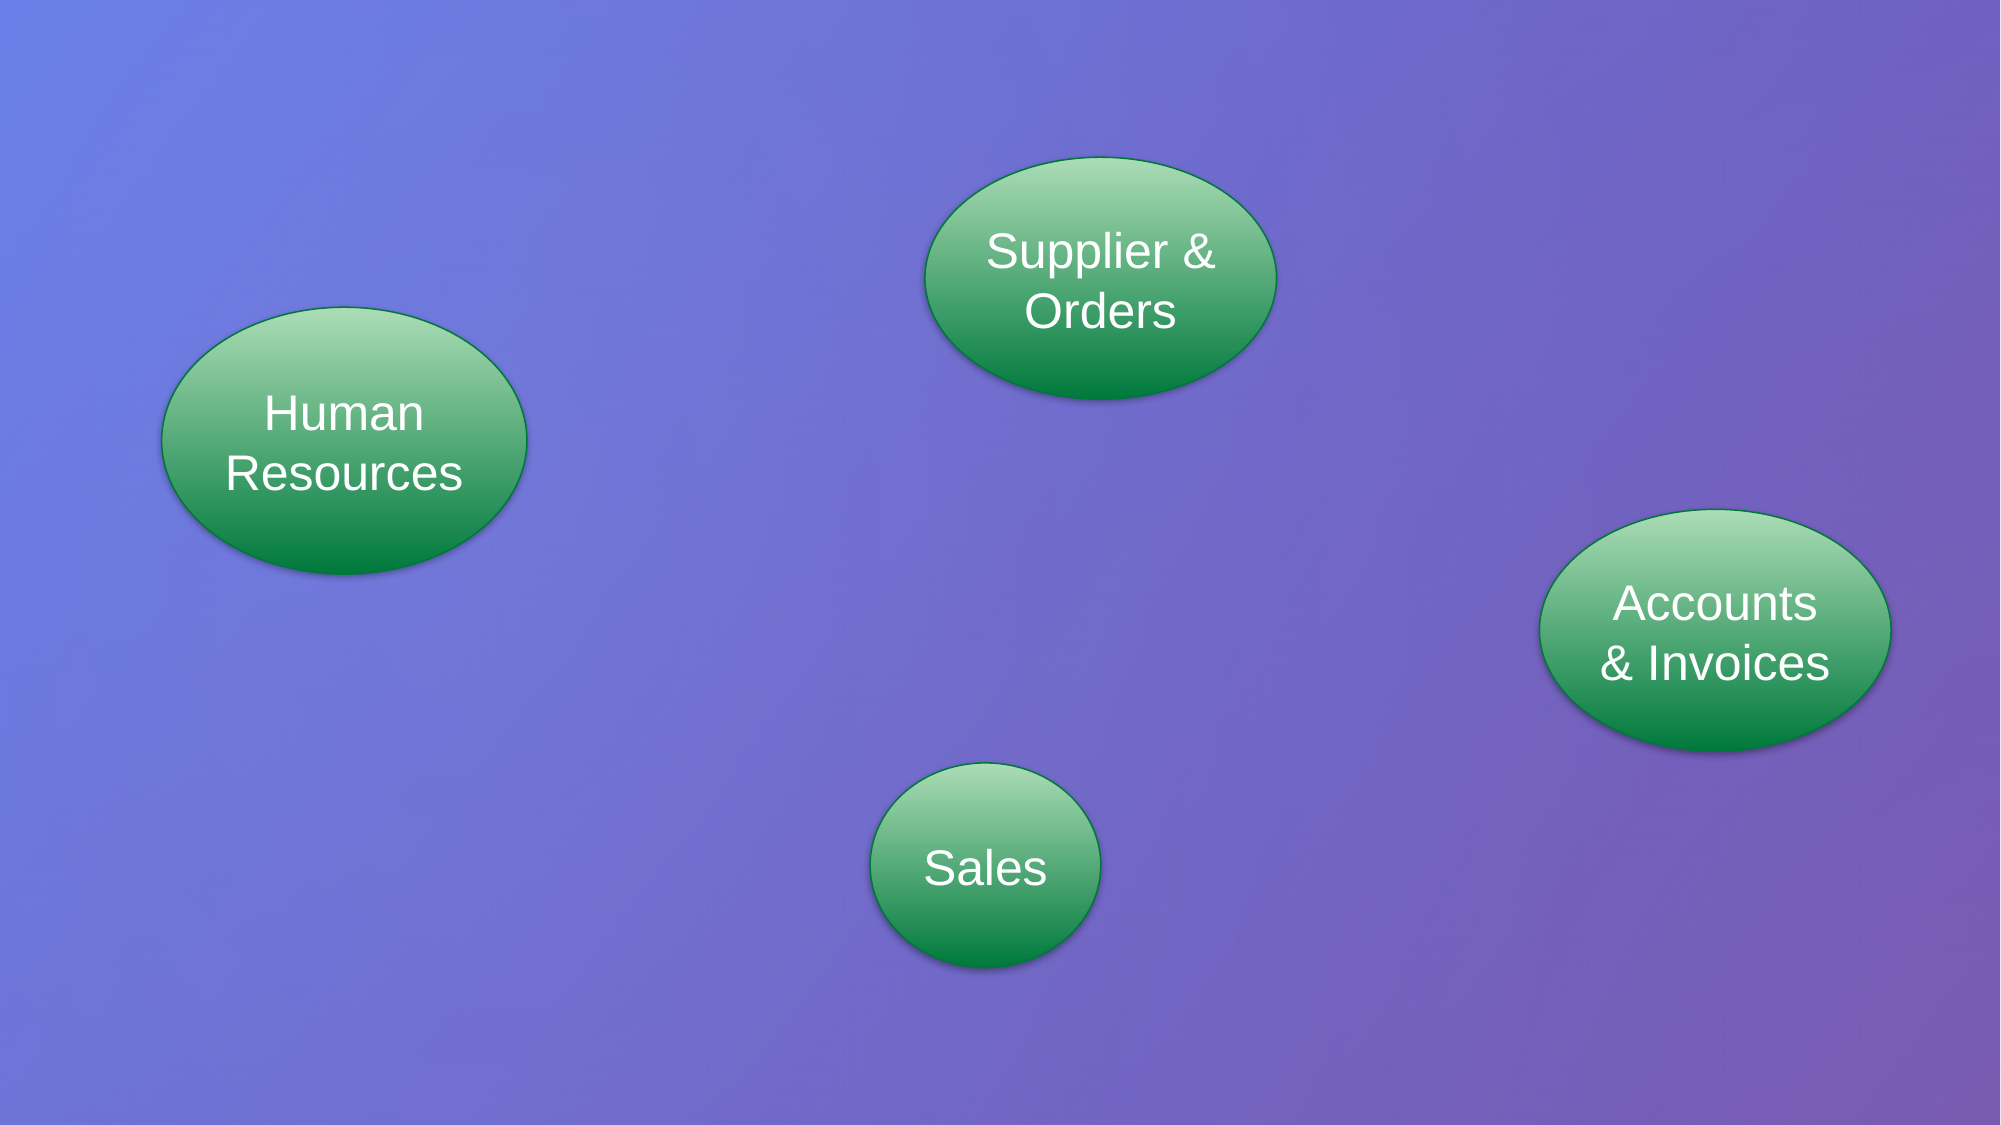

Supplier & Orders
Human Resources
Accounts & Invoices
Sales